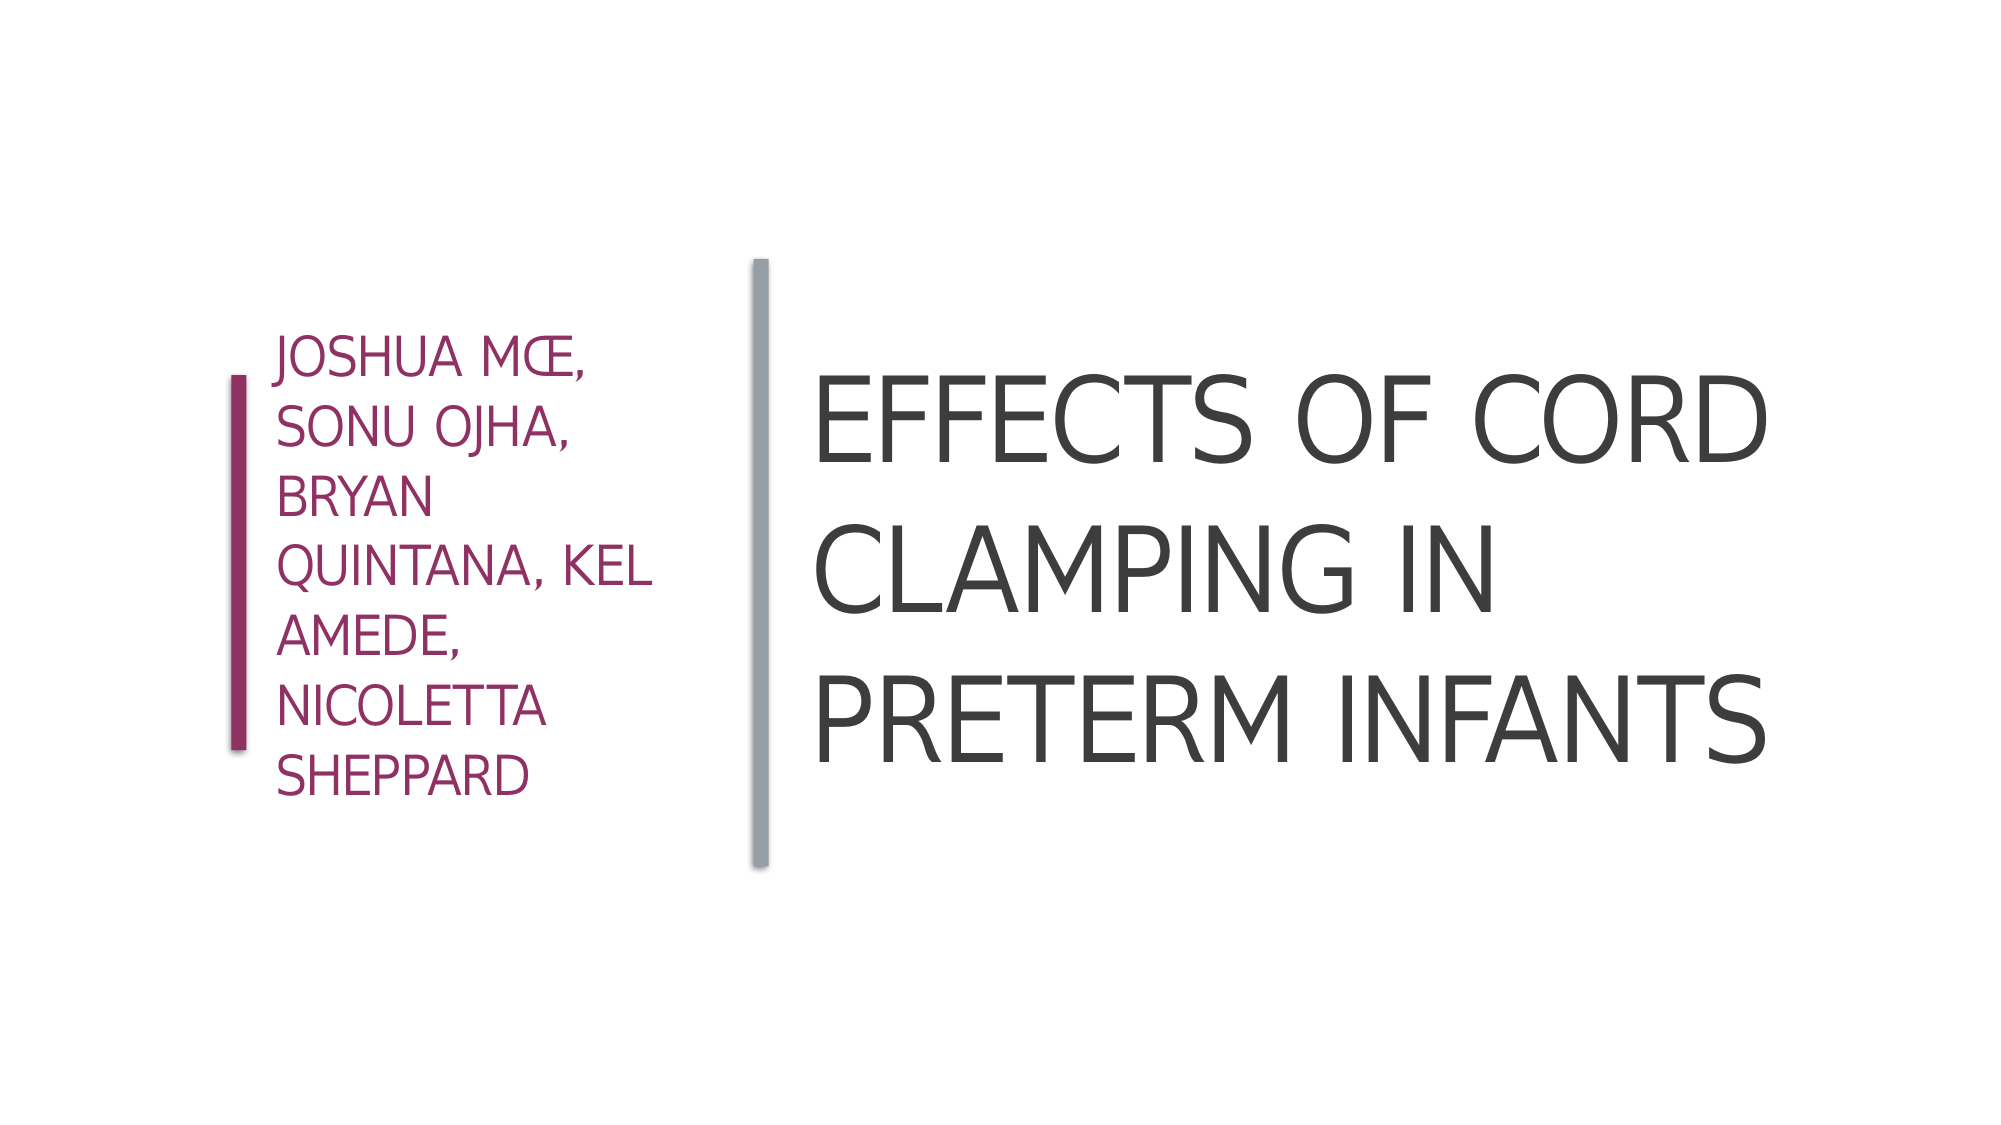

Joshua Moe, Sonu Ojha, Bryan Quintana, Kel Amede, Nicoletta sheppard
# Effects of Cord clamping in preterm infants